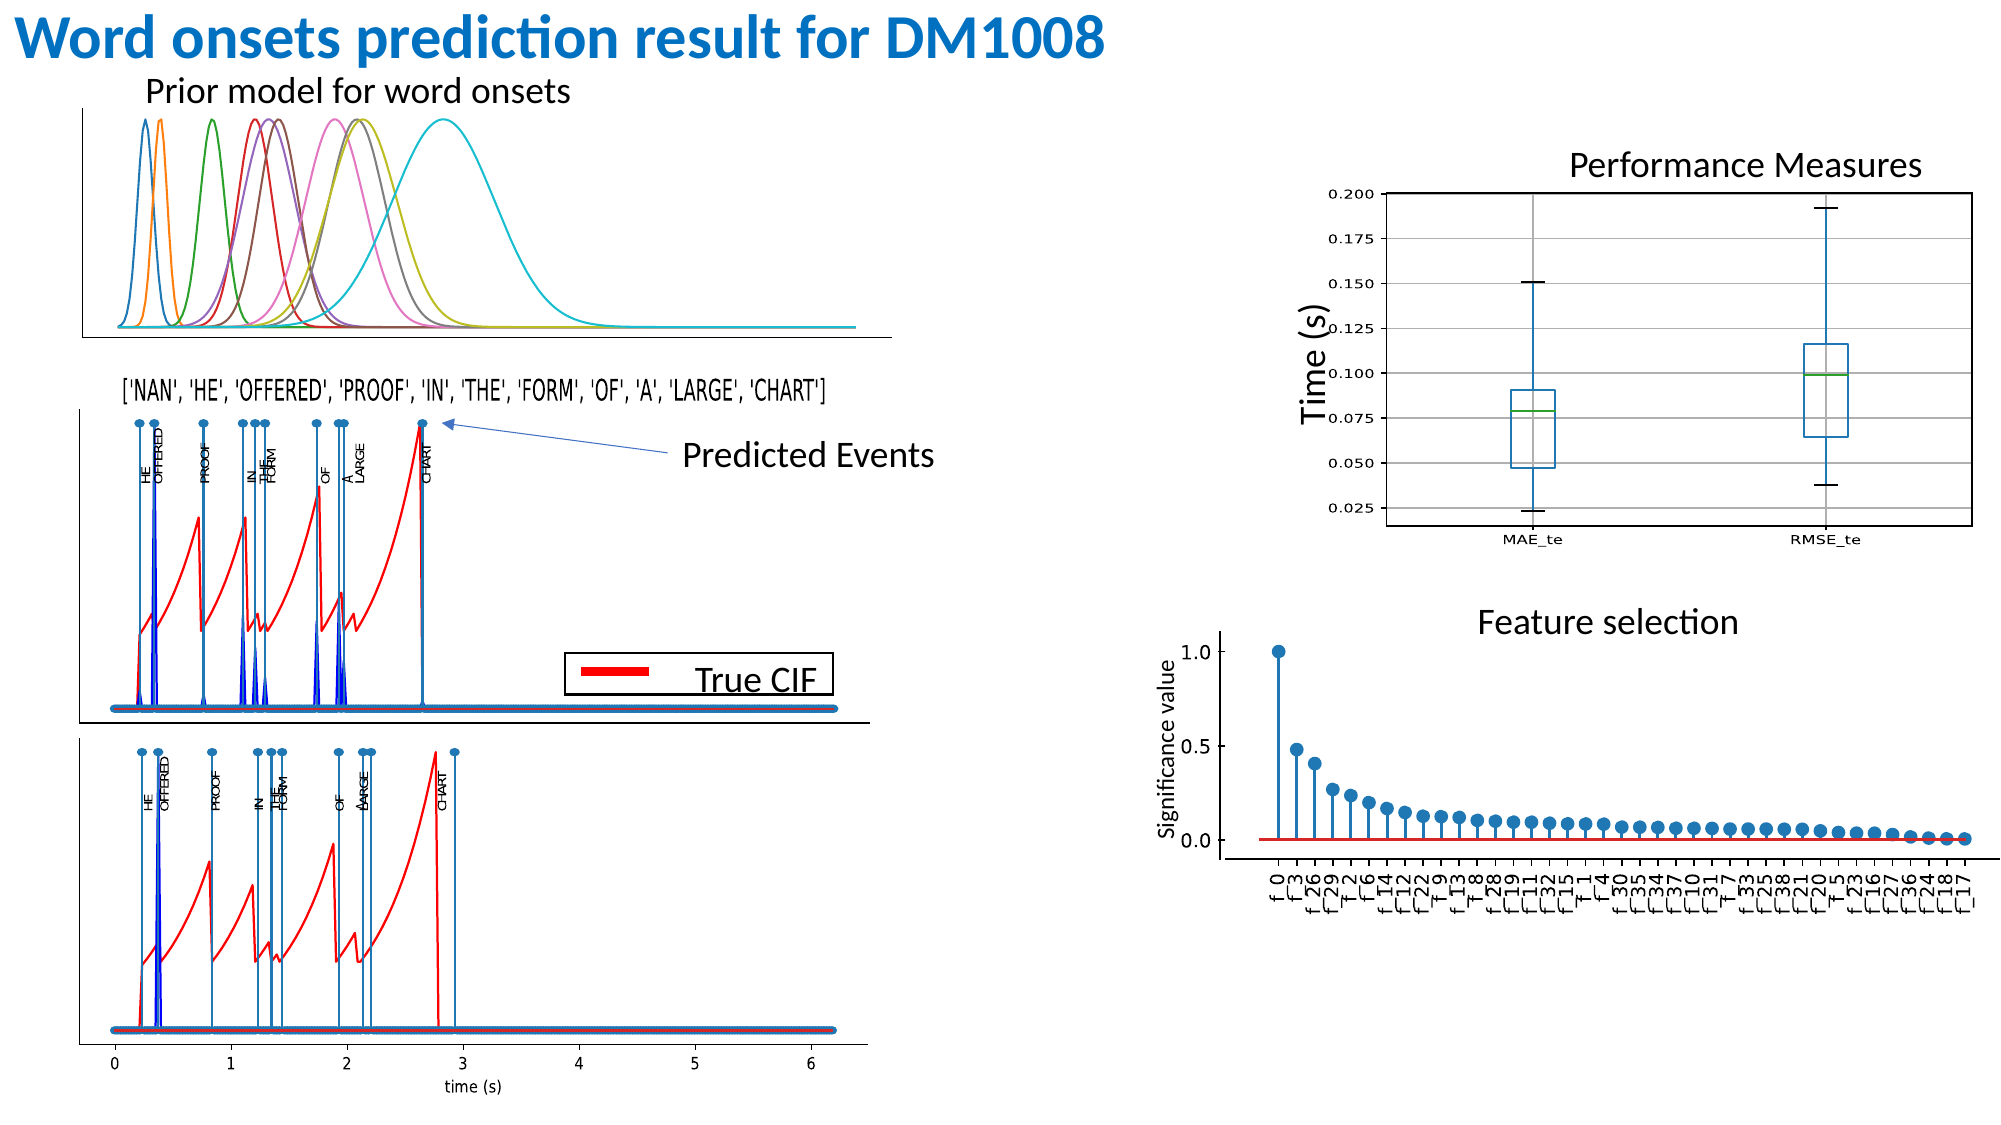

Word onsets prediction result for DM1008
Prior model for word onsets

Performance Measures

Time (s)

Predicted Events

Feature selection

True CIF

Significance value